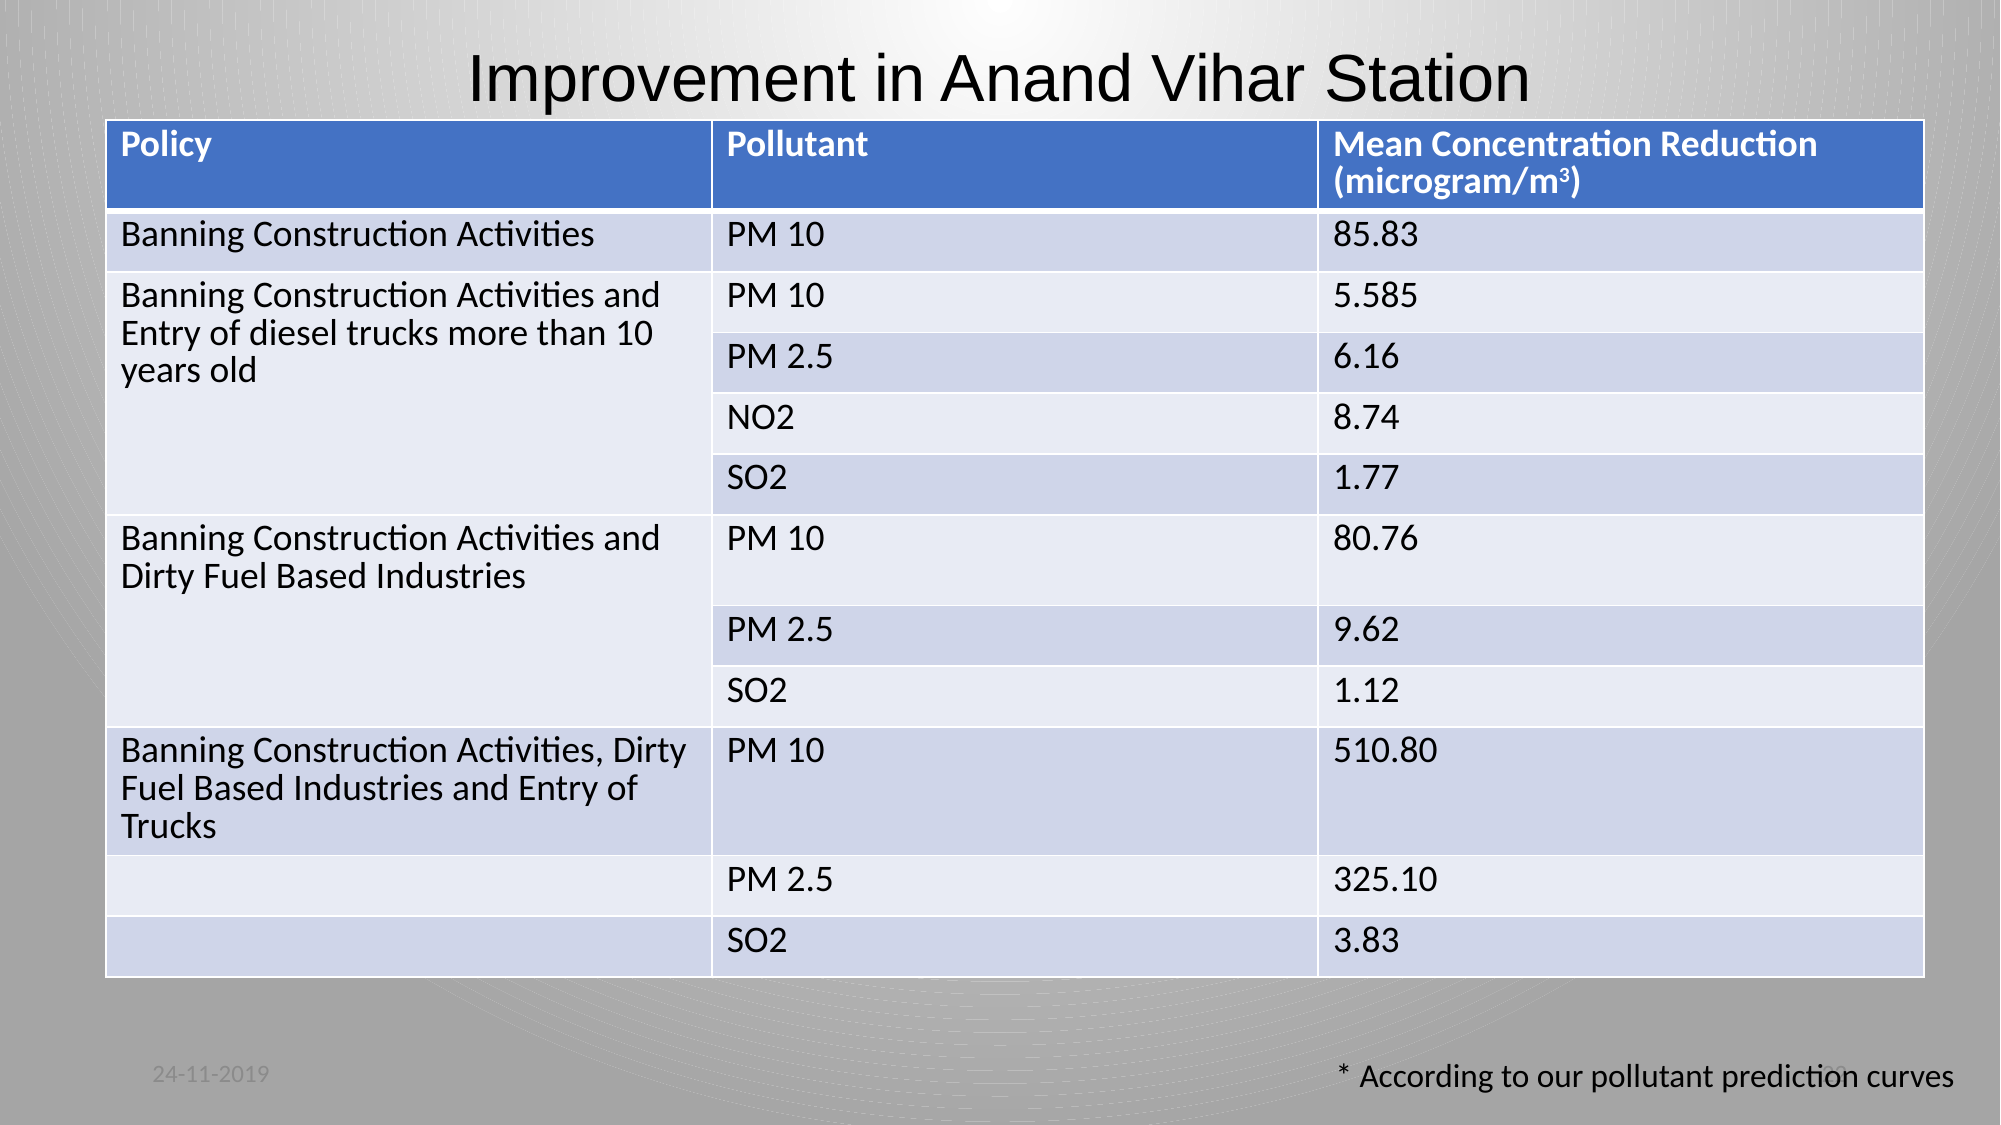

# Improvement in Anand Vihar Station
| Policy | Pollutant | Mean Concentration Reduction (microgram/m3) |
| --- | --- | --- |
| Banning Construction Activities | PM 10 | 85.83 |
| Banning Construction Activities and Entry of diesel trucks more than 10 years old | PM 10 | 5.585 |
|  | PM 2.5 | 6.16 |
|  | NO2 | 8.74 |
|  | SO2 | 1.77 |
| Banning Construction Activities and Dirty Fuel Based Industries | PM 10 | 80.76 |
|  | PM 2.5 | 9.62 |
|  | SO2 | 1.12 |
| Banning Construction Activities, Dirty Fuel Based Industries and Entry of Trucks | PM 10 | 510.80 |
|  | PM 2.5 | 325.10 |
|  | SO2 | 3.83 |
24-11-2019
22
* According to our pollutant prediction curves